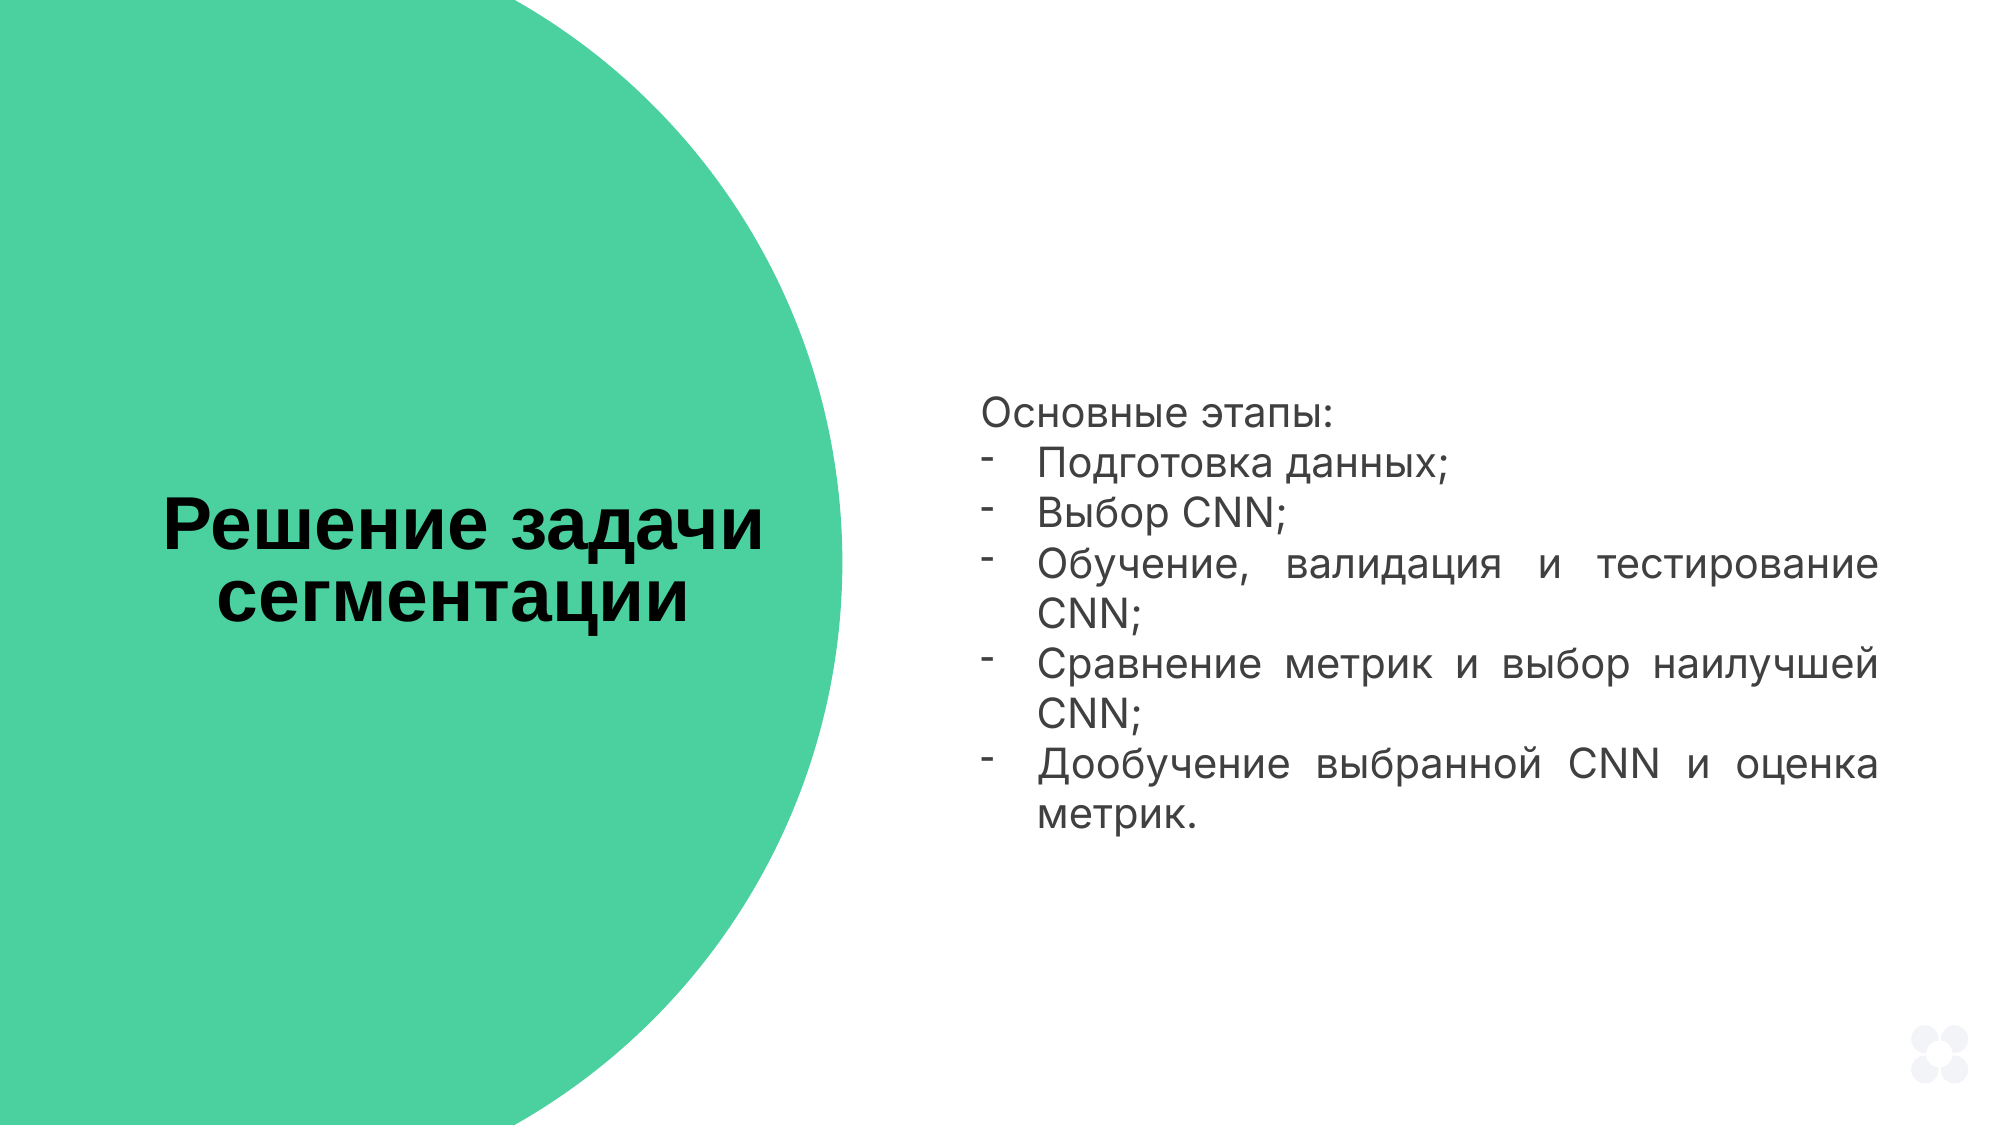

Решение задачи сегментации
Основные этапы:
Подготовка данных;
Выбор CNN;
Обучение, валидация и тестирование CNN;
Сравнение метрик и выбор наилучшей CNN;
Дообучение выбранной CNN и оценка метрик.